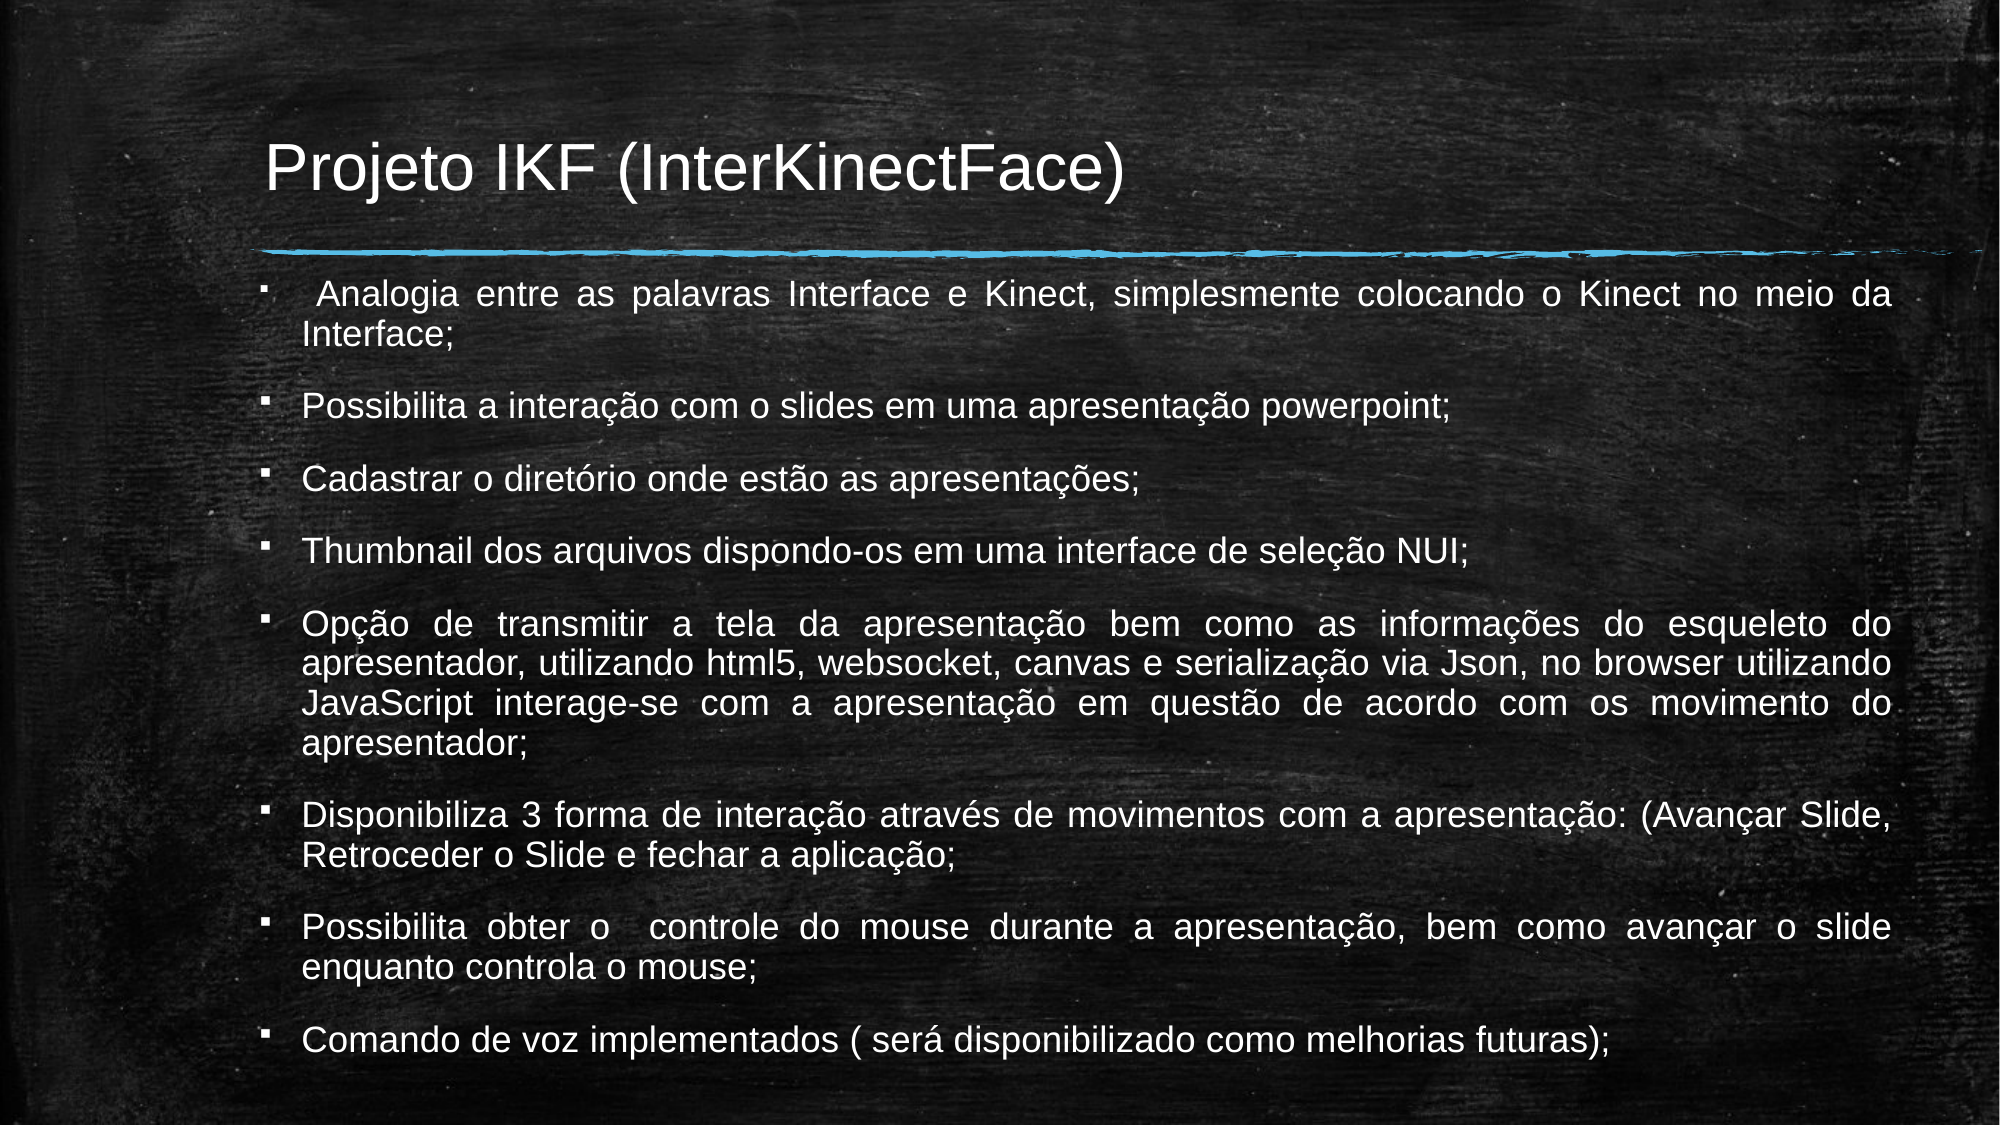

# Projeto IKF (InterKinectFace)
 Analogia entre as palavras Interface e Kinect, simplesmente colocando o Kinect no meio da Interface;
Possibilita a interação com o slides em uma apresentação powerpoint;
Cadastrar o diretório onde estão as apresentações;
Thumbnail dos arquivos dispondo-os em uma interface de seleção NUI;
Opção de transmitir a tela da apresentação bem como as informações do esqueleto do apresentador, utilizando html5, websocket, canvas e serialização via Json, no browser utilizando JavaScript interage-se com a apresentação em questão de acordo com os movimento do apresentador;
Disponibiliza 3 forma de interação através de movimentos com a apresentação: (Avançar Slide, Retroceder o Slide e fechar a aplicação;
Possibilita obter o  controle do mouse durante a apresentação, bem como avançar o slide enquanto controla o mouse;
Comando de voz implementados ( será disponibilizado como melhorias futuras);